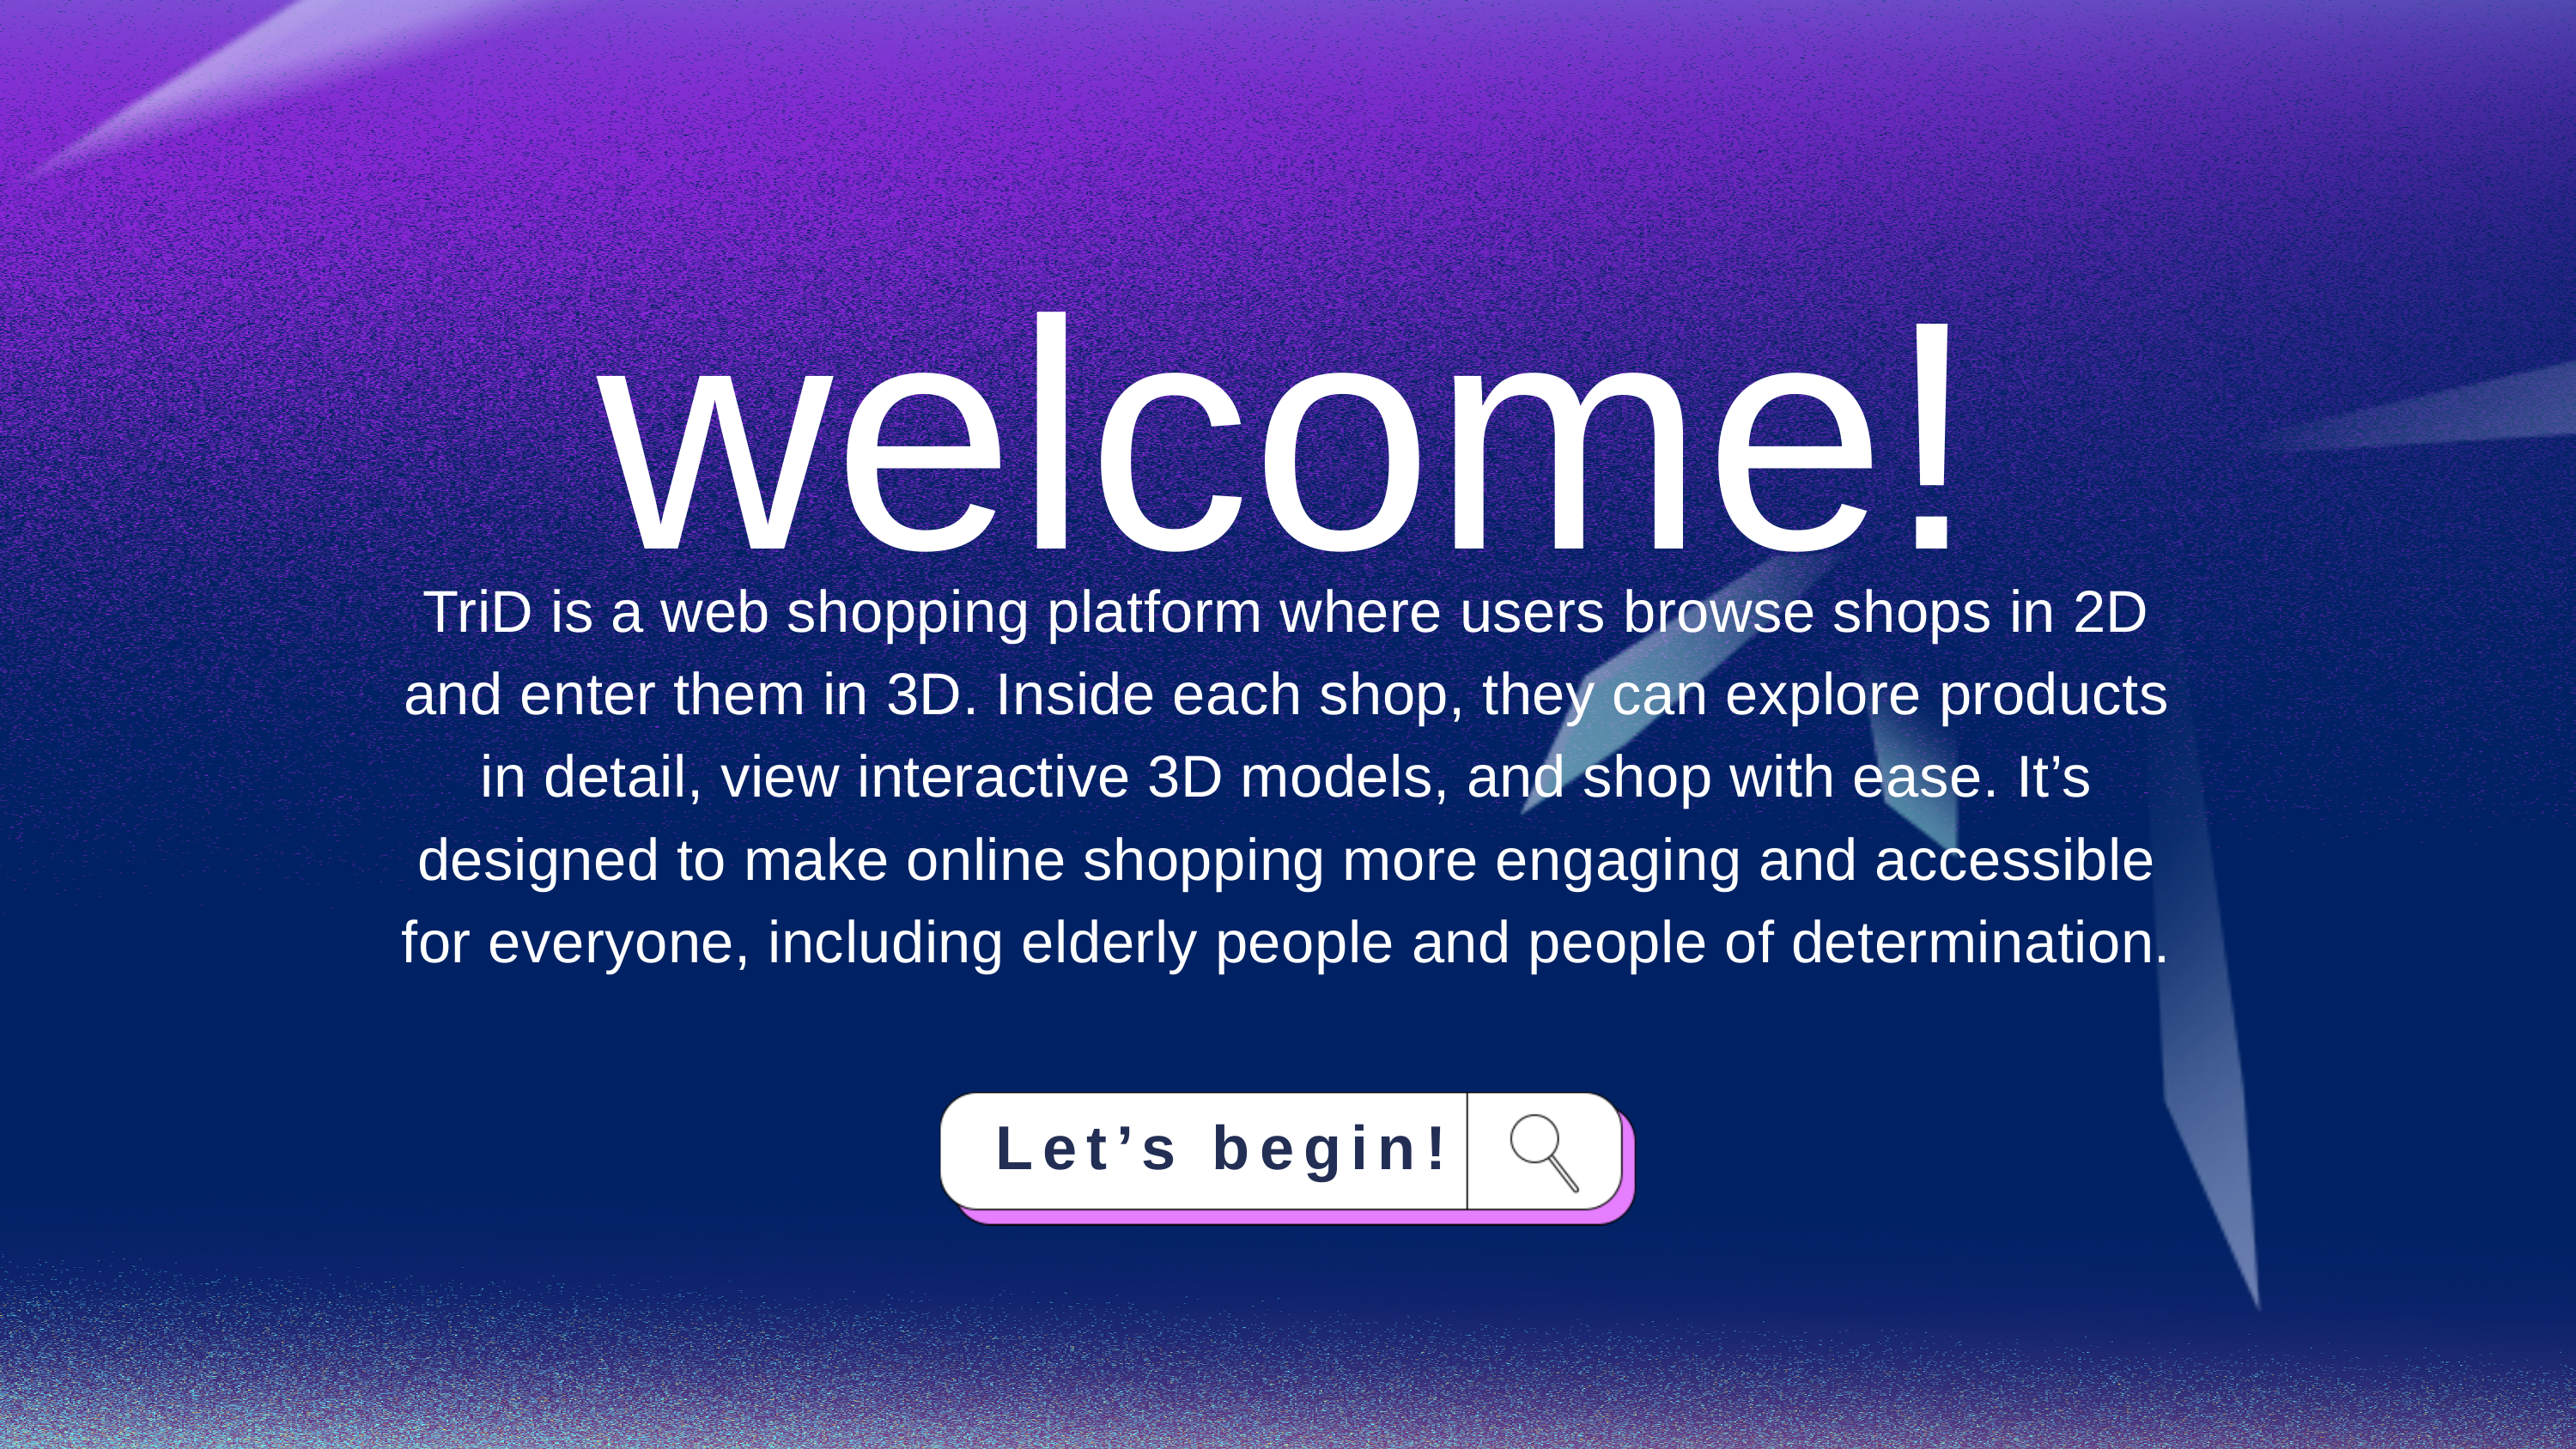

welcome!
TriD is a web shopping platform where users browse shops in 2D and enter them in 3D. Inside each shop, they can explore products in detail, view interactive 3D models, and shop with ease. It’s designed to make online shopping more engaging and accessible for everyone, including elderly people and people of determination.

Let’s begin!